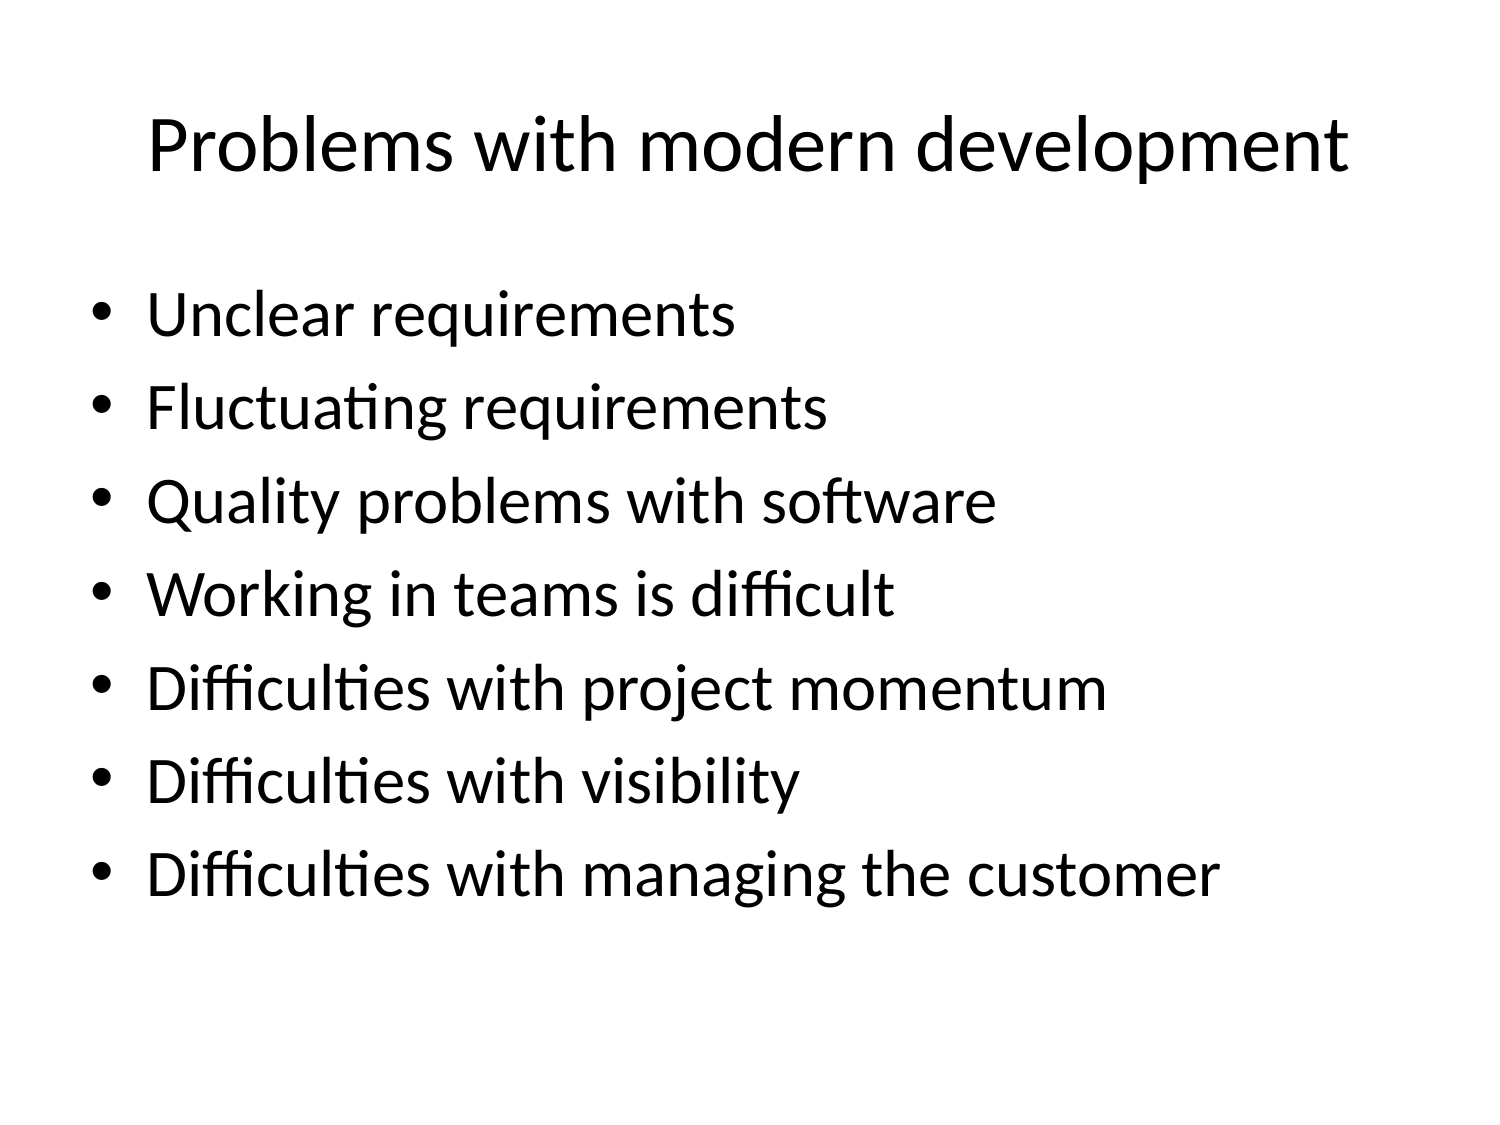

# Problems with modern development
Unclear requirements
Fluctuating requirements
Quality problems with software
Working in teams is difficult
Difficulties with project momentum
Difficulties with visibility
Difficulties with managing the customer